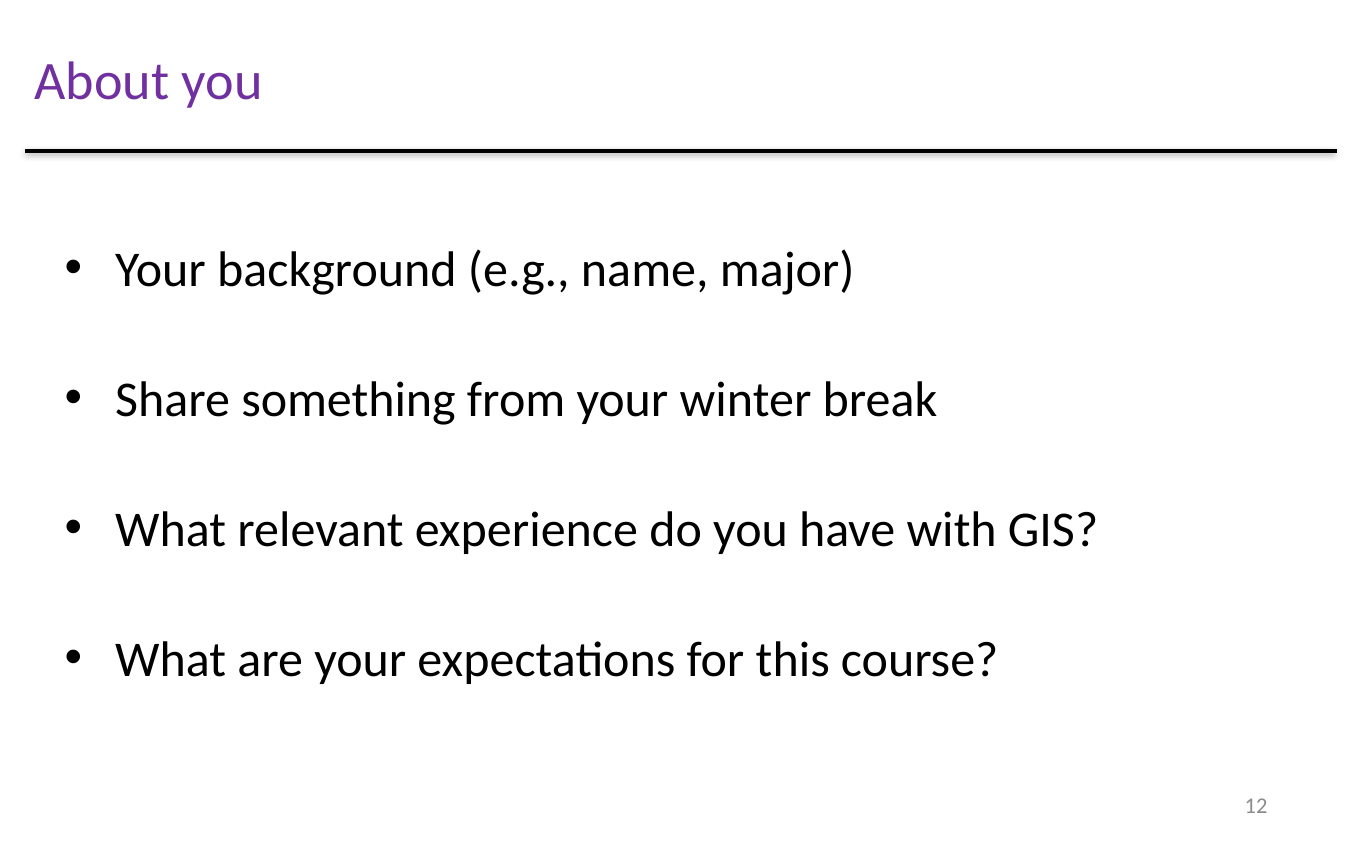

About you
Your background (e.g., name, major)
Share something from your winter break
What relevant experience do you have with GIS?
What are your expectations for this course?

12